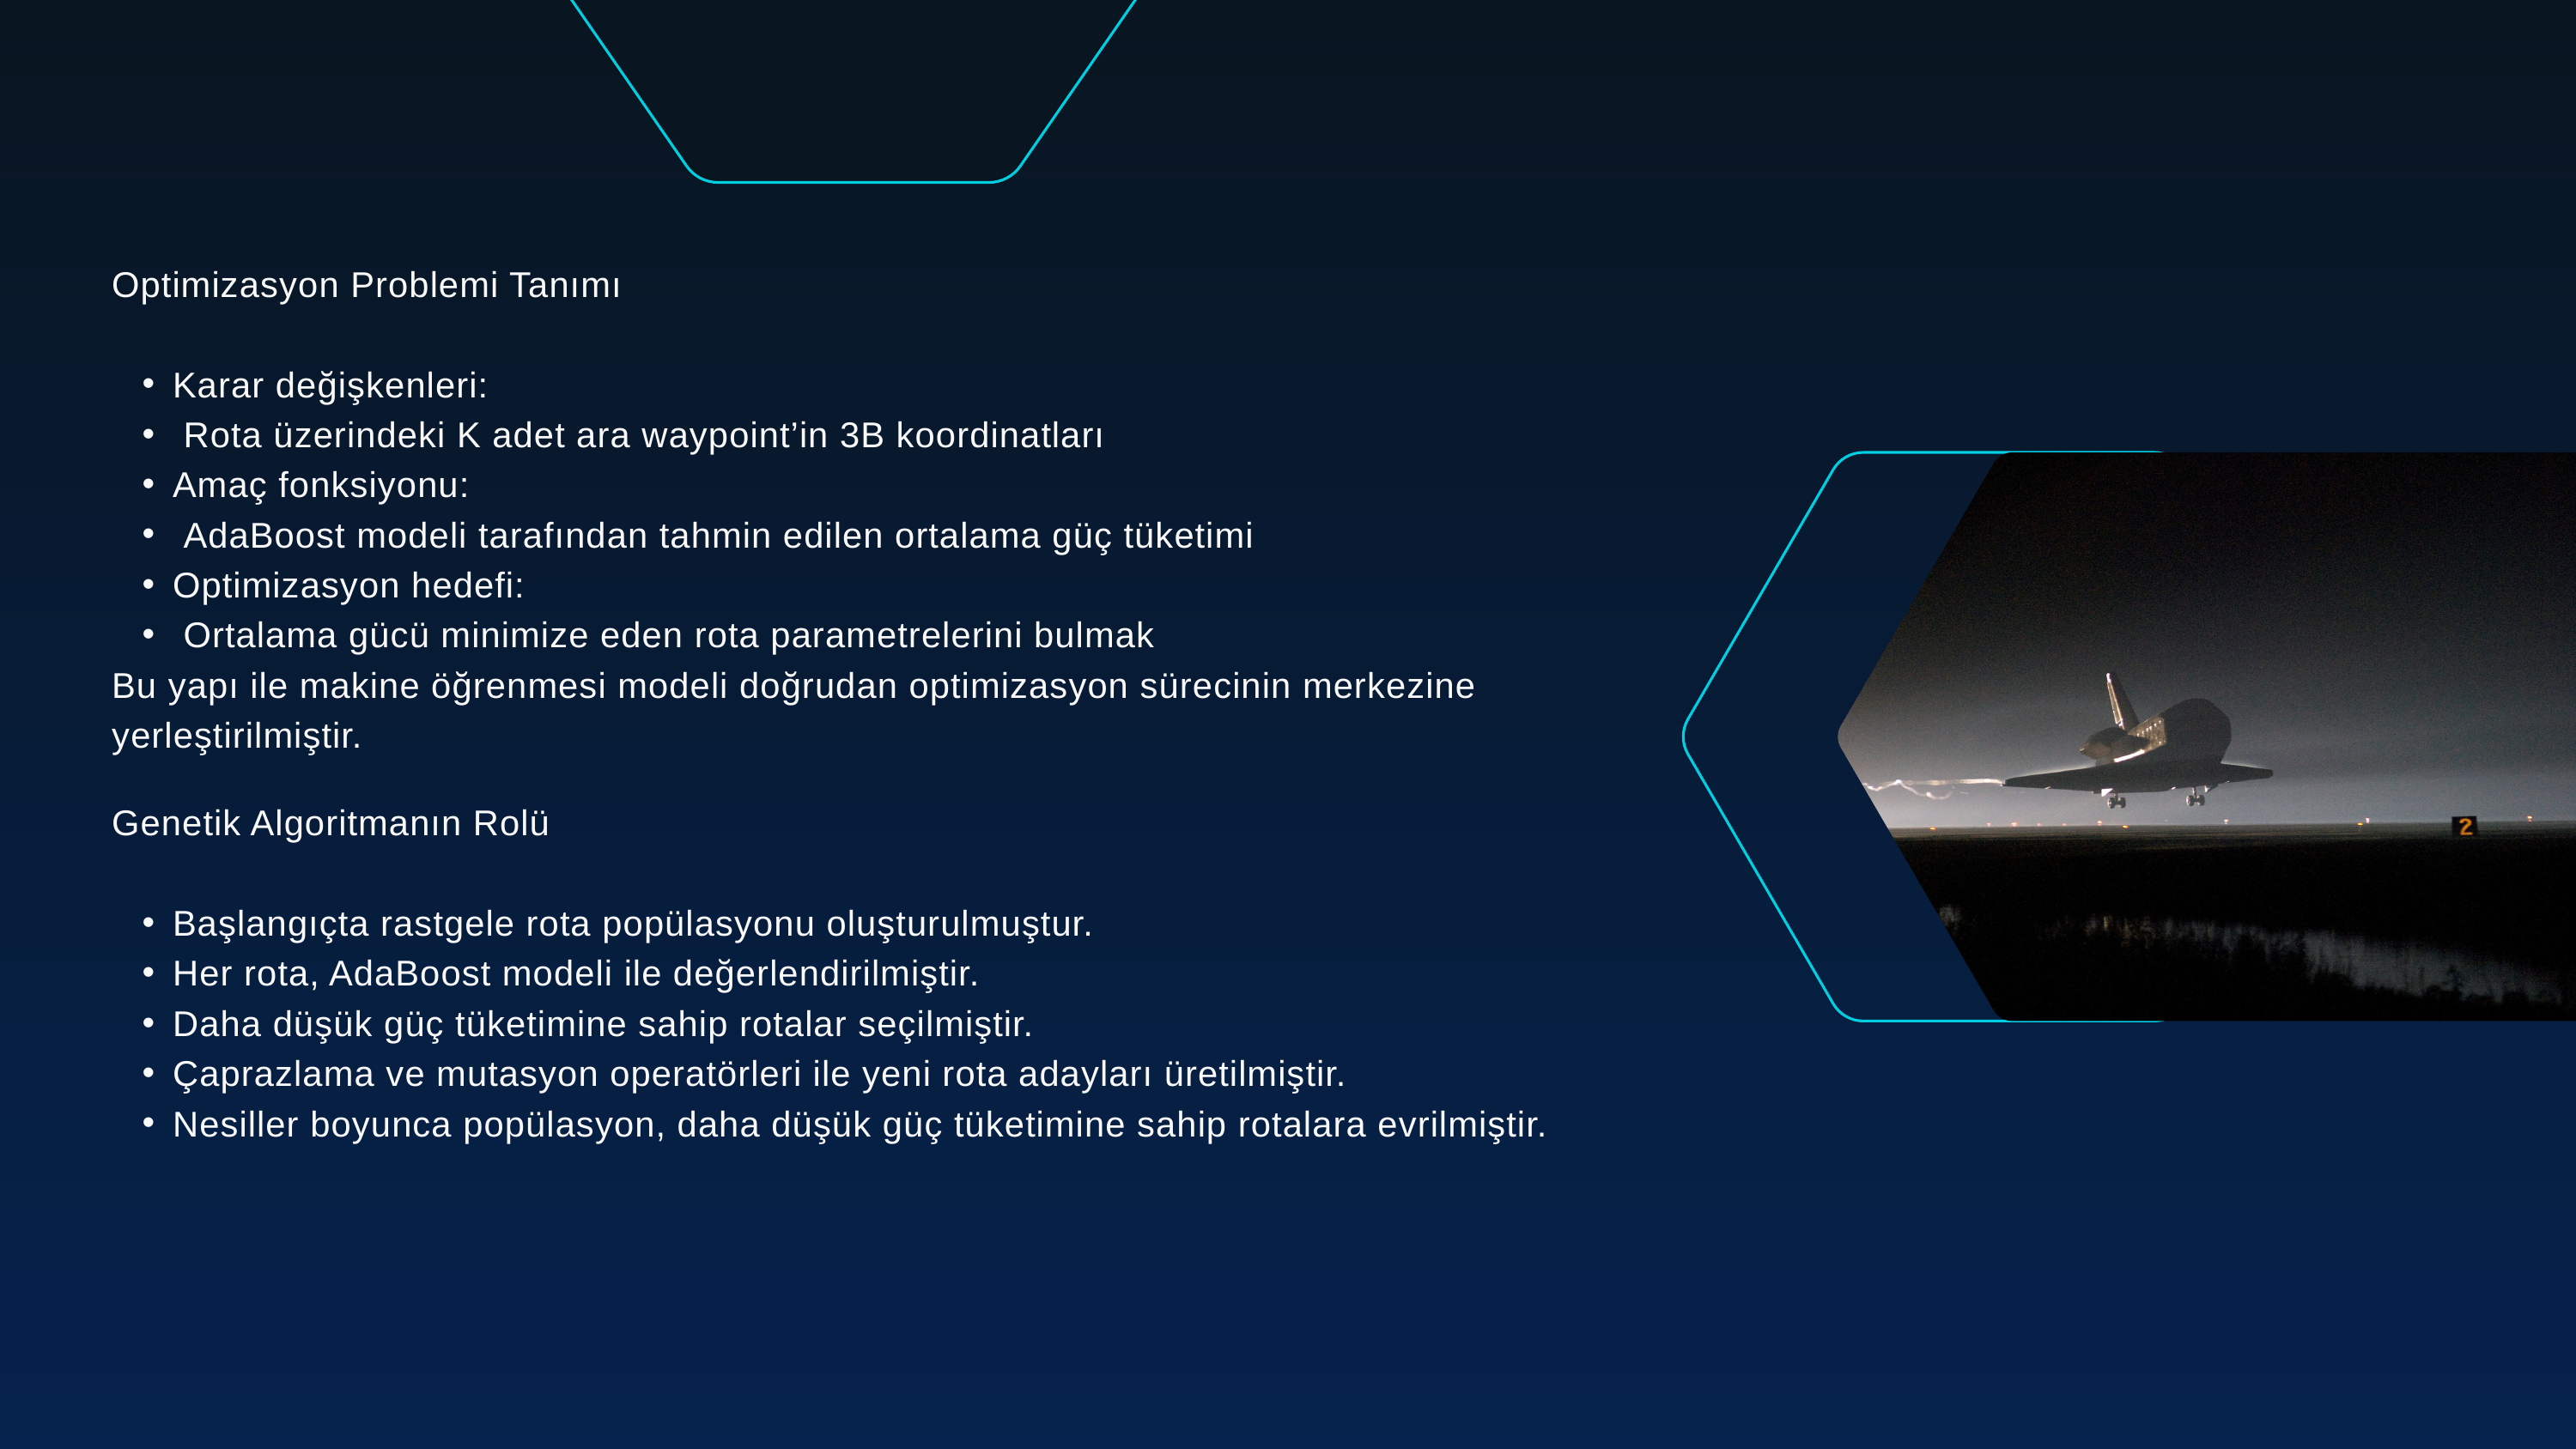

Optimizasyon Problemi Tanımı

Karar değişkenleri:
 Rota üzerindeki K adet ara waypoint’in 3B koordinatları
Amaç fonksiyonu:
 AdaBoost modeli tarafından tahmin edilen ortalama güç tüketimi
Optimizasyon hedefi:
 Ortalama gücü minimize eden rota parametrelerini bulmak
Bu yapı ile makine öğrenmesi modeli doğrudan optimizasyon sürecinin merkezine yerleştirilmiştir.

Genetik Algoritmanın Rolü

Başlangıçta rastgele rota popülasyonu oluşturulmuştur.
Her rota, AdaBoost modeli ile değerlendirilmiştir.
Daha düşük güç tüketimine sahip rotalar seçilmiştir.
Çaprazlama ve mutasyon operatörleri ile yeni rota adayları üretilmiştir.
Nesiller boyunca popülasyon, daha düşük güç tüketimine sahip rotalara evrilmiştir.